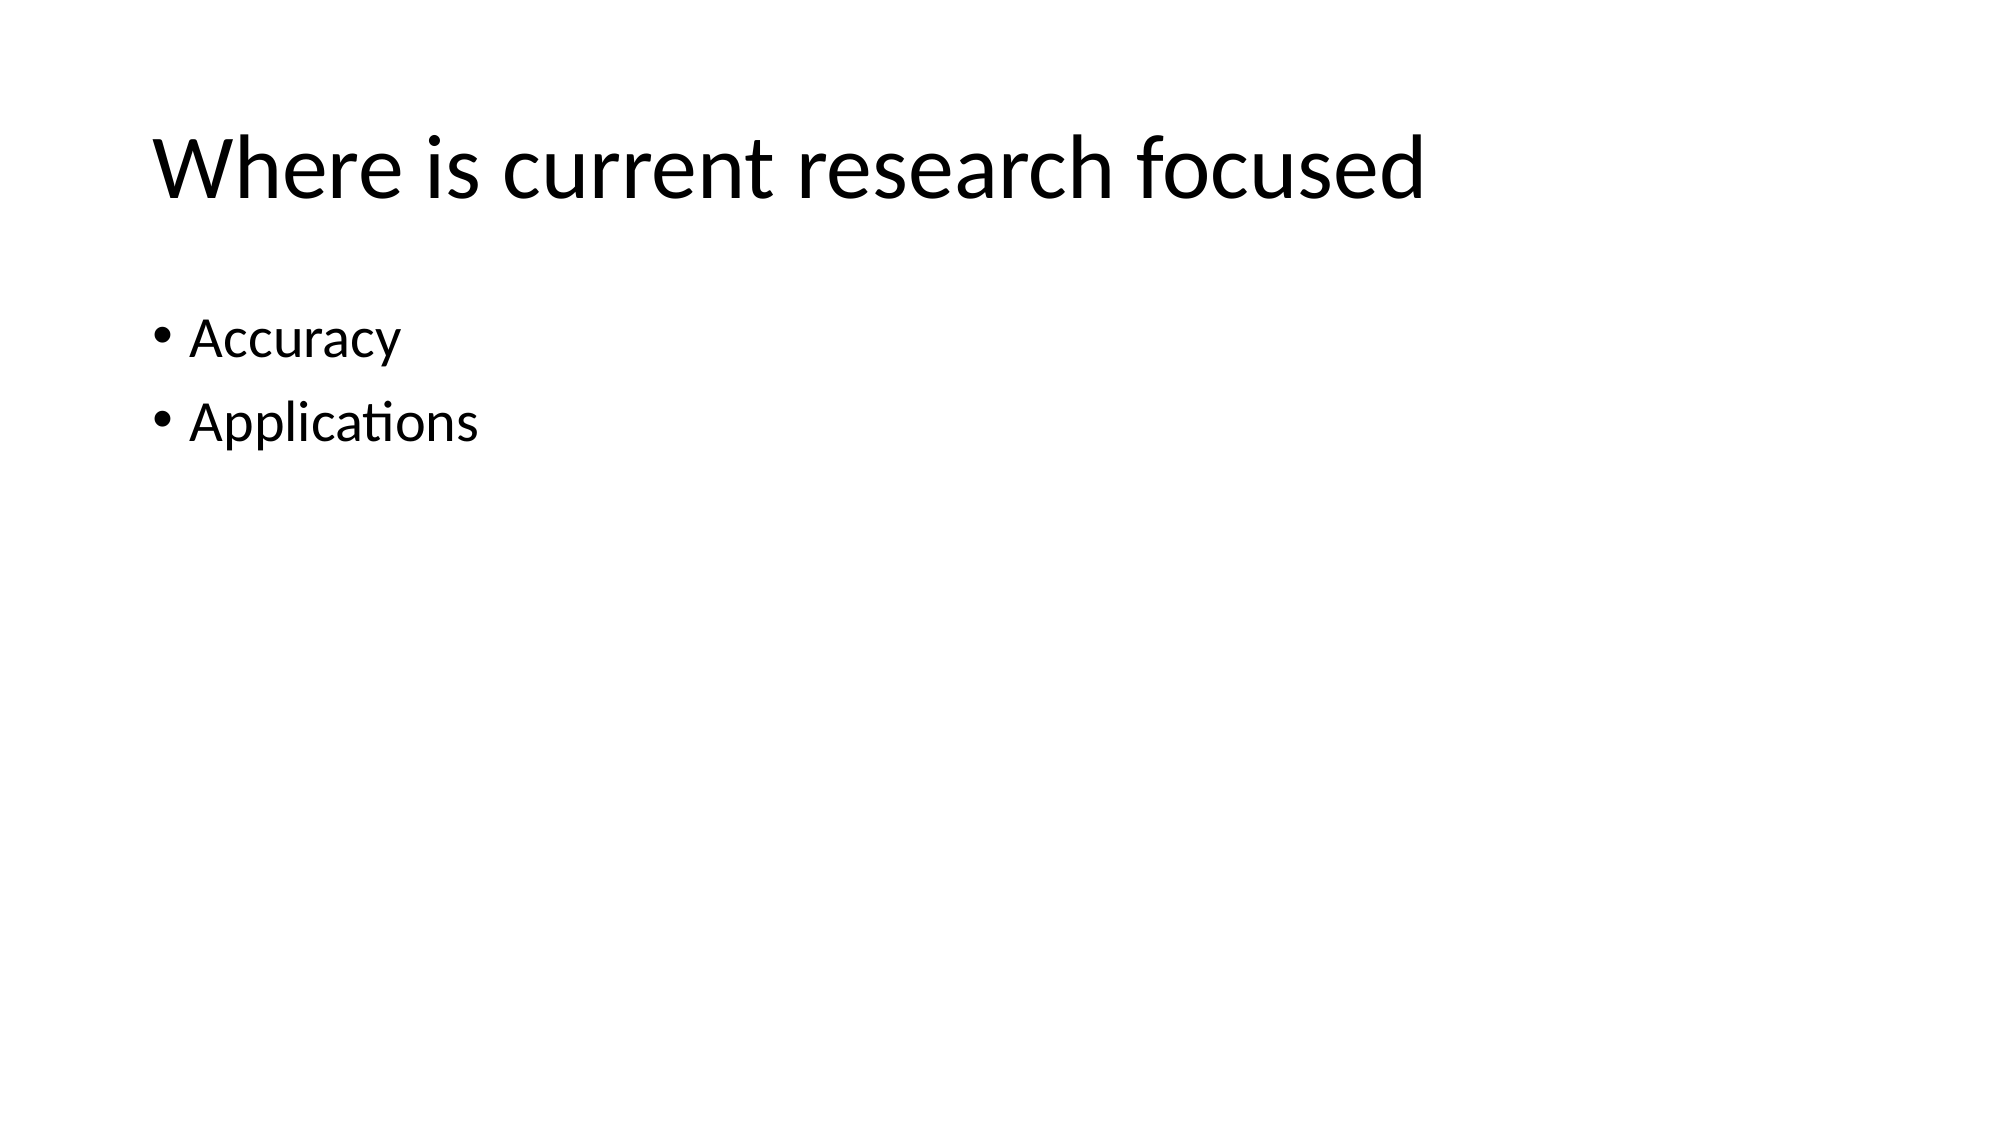

# Where is current research focused
Accuracy
Applications